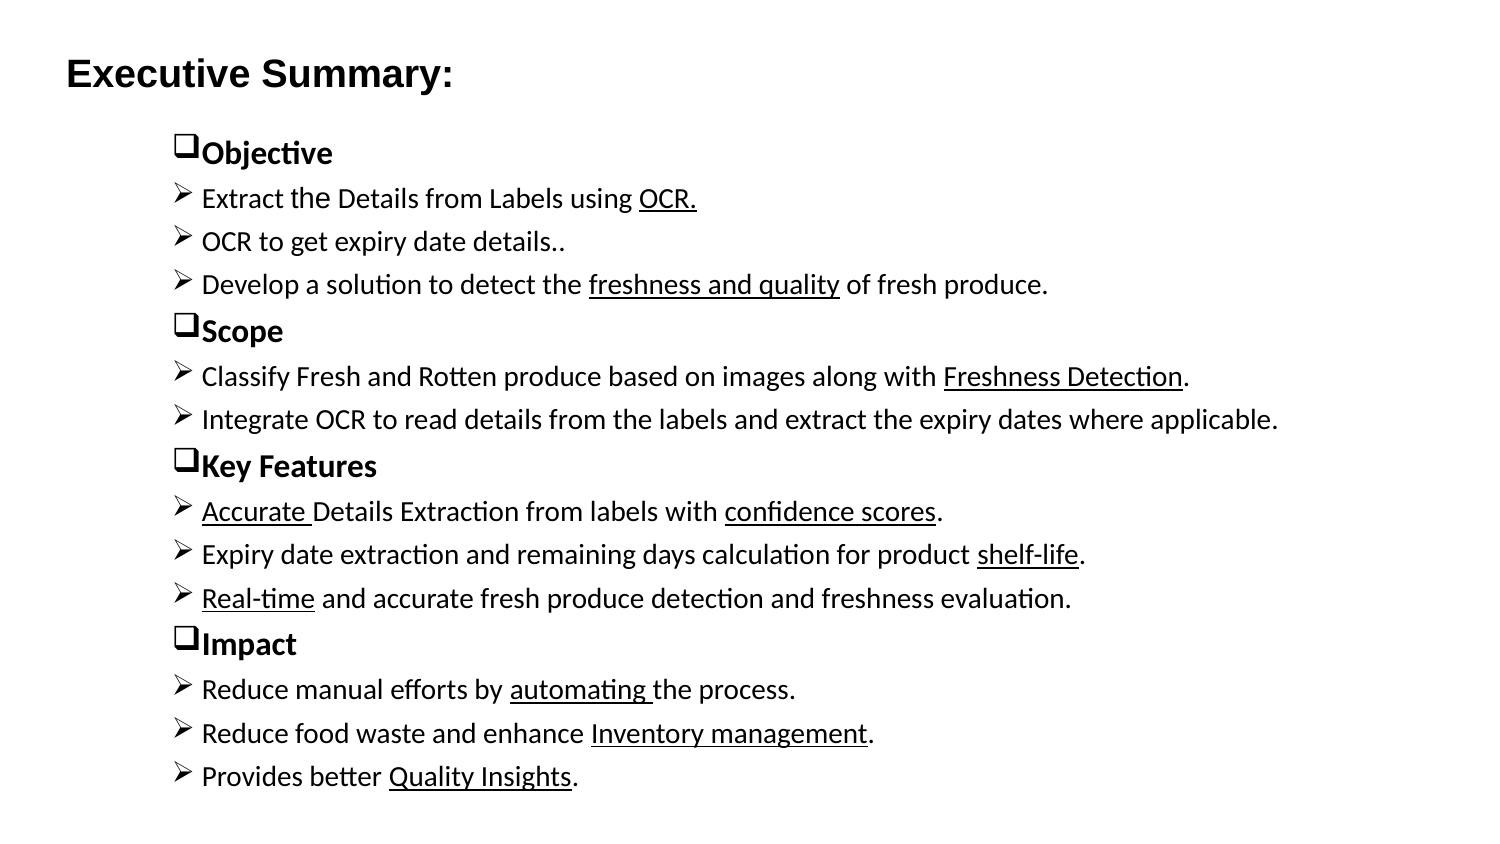

# Executive Summary:
Objective
Extract the Details from Labels using OCR.
OCR to get expiry date details..
Develop a solution to detect the freshness and quality of fresh produce.
Scope
Classify Fresh and Rotten produce based on images along with Freshness Detection.
Integrate OCR to read details from the labels and extract the expiry dates where applicable.
Key Features
Accurate Details Extraction from labels with confidence scores.
Expiry date extraction and remaining days calculation for product shelf-life.
Real-time and accurate fresh produce detection and freshness evaluation.
Impact
Reduce manual efforts by automating the process.
Reduce food waste and enhance Inventory management.
Provides better Quality Insights.